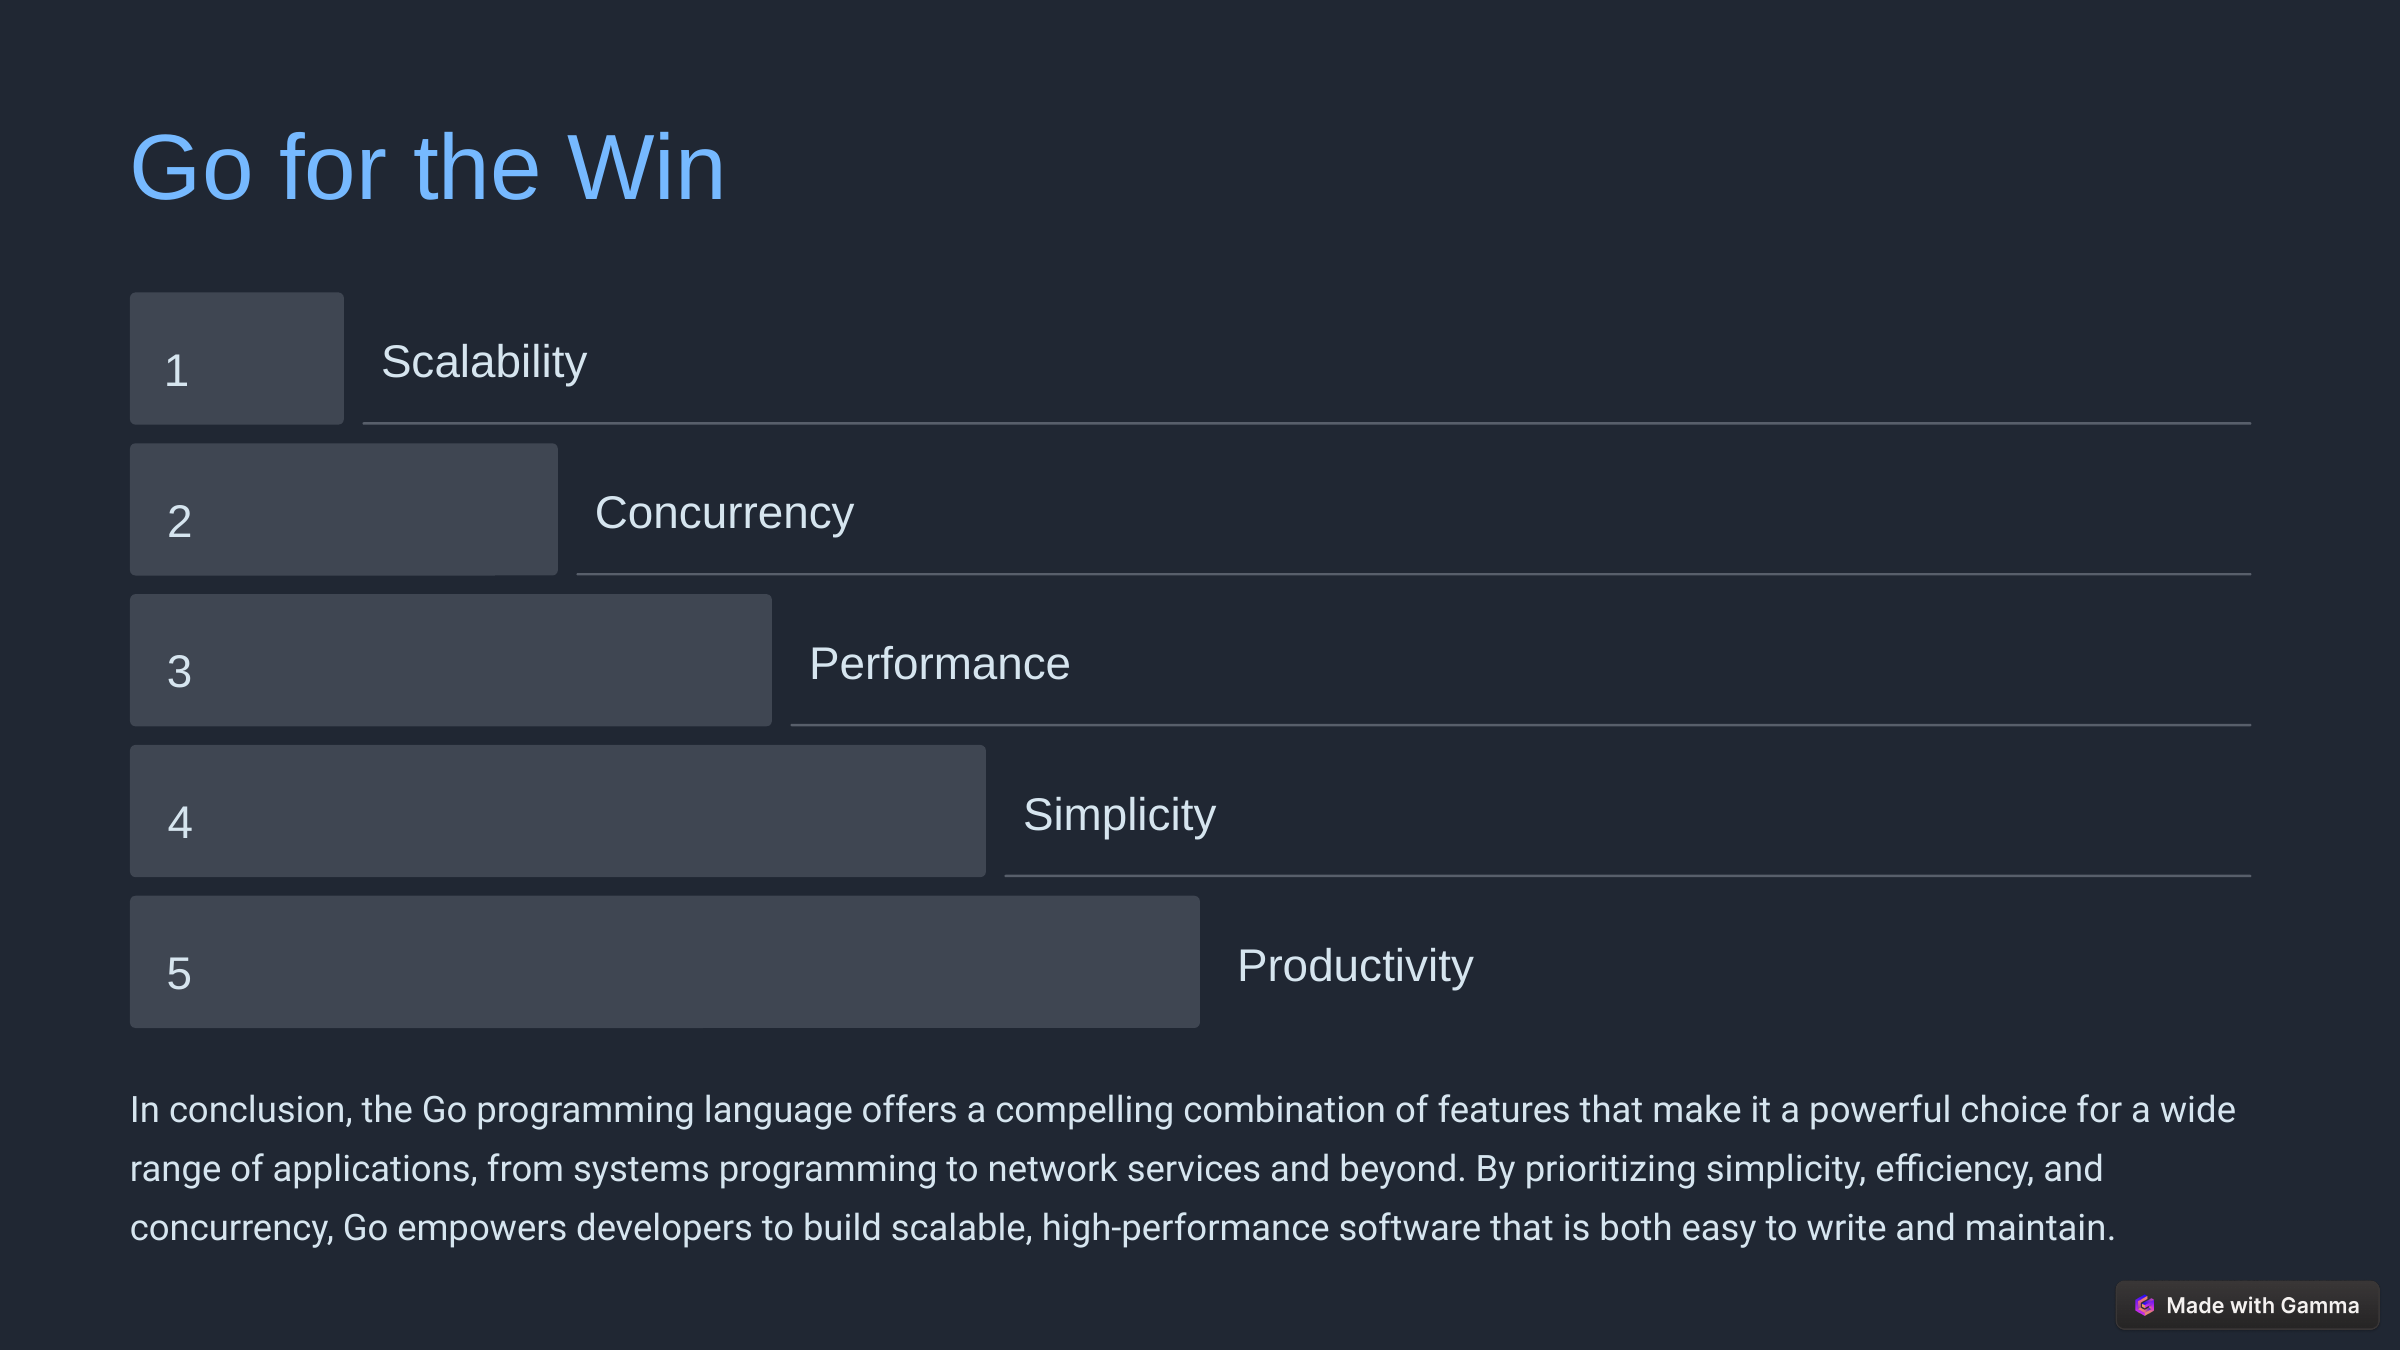

Go for the Win

1
Scalability

2
Concurrency

3
Performance

4
Simplicity

5
Productivity
In conclusion, the Go programming language offers a compelling combination of features that make it a powerful choice for a wide range of applications, from systems programming to network services and beyond. By prioritizing simplicity, efficiency, and concurrency, Go empowers developers to build scalable, high-performance software that is both easy to write and maintain.